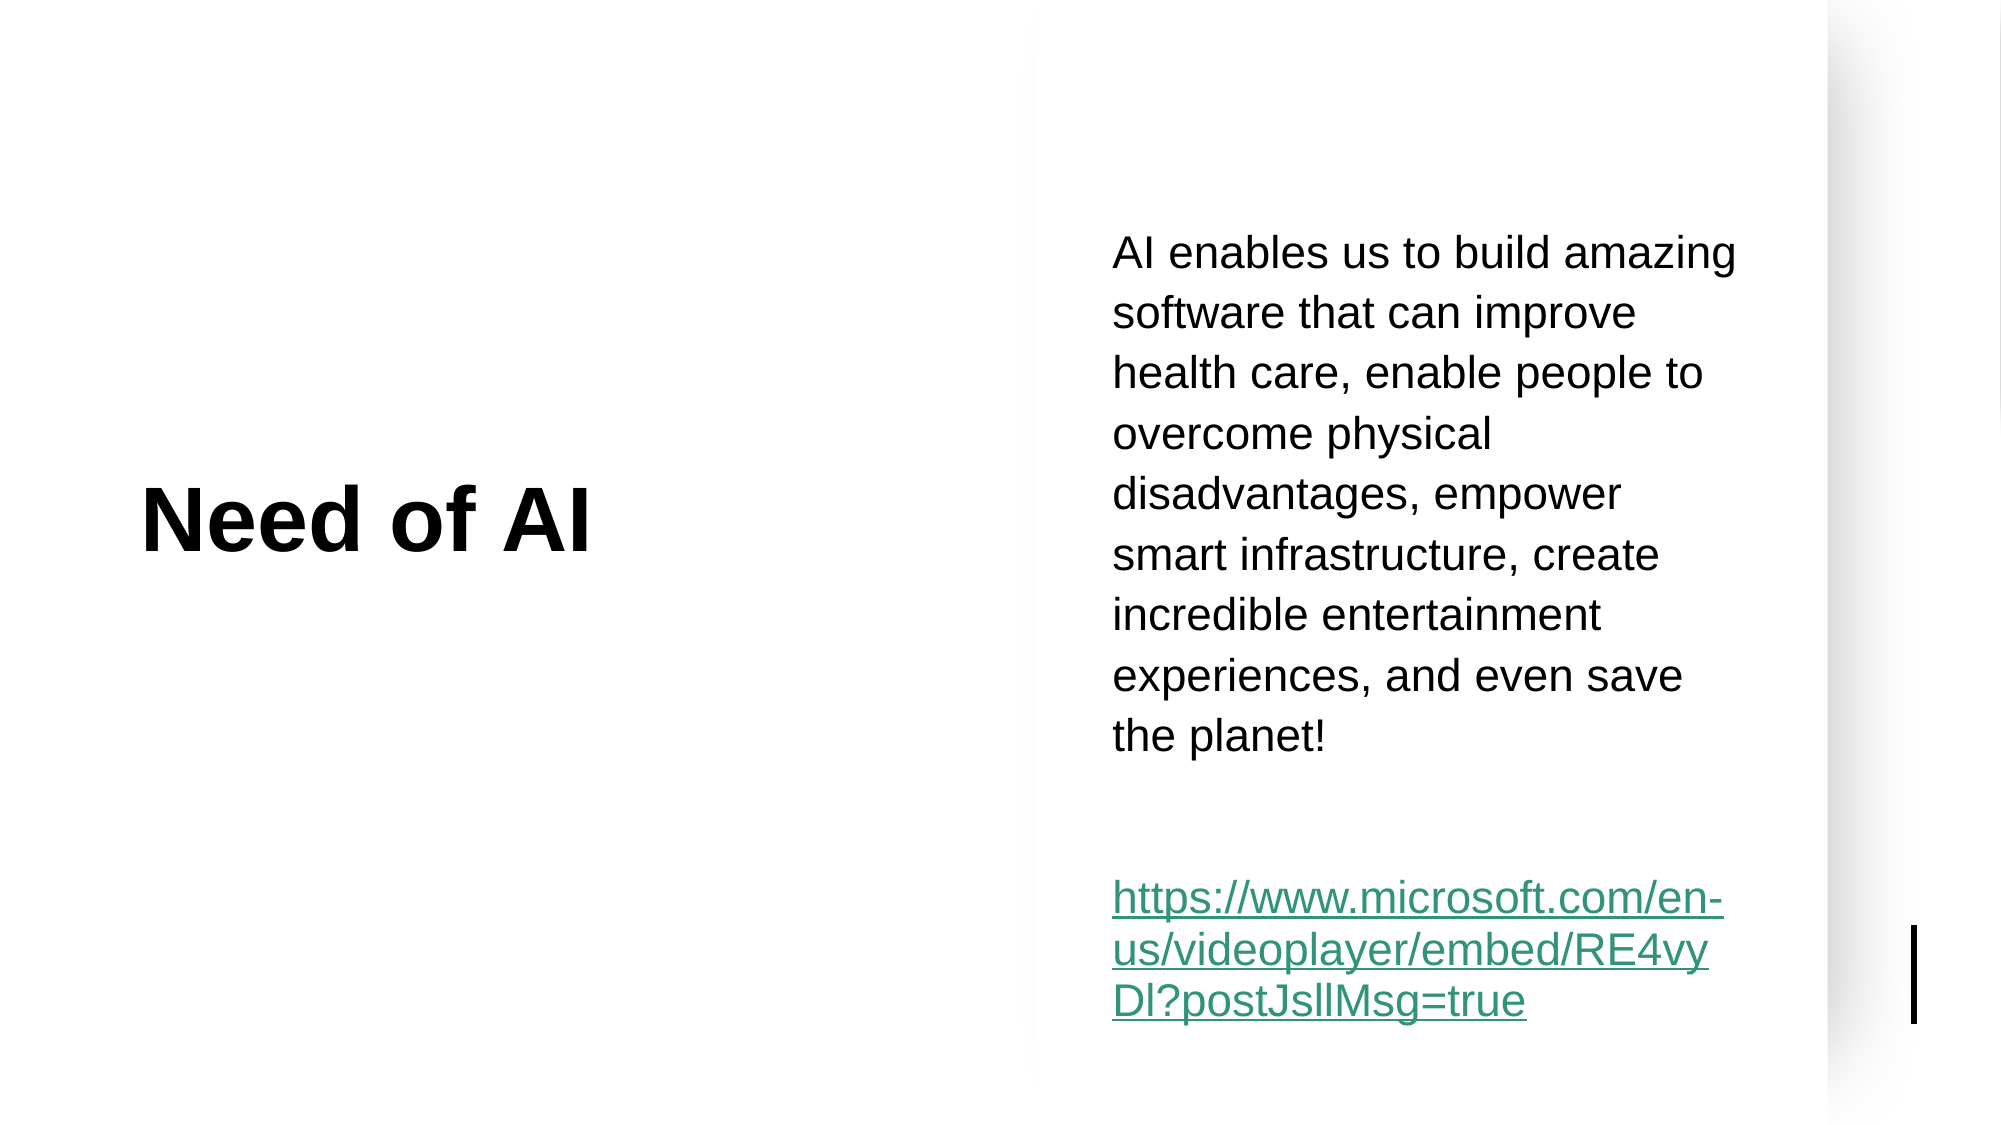

# Need of AI

AI enables us to build amazing software that can improve health care, enable people to overcome physical disadvantages, empower smart infrastructure, create incredible entertainment experiences, and even save the planet!

https://www.microsoft.com/en-us/videoplayer/embed/RE4vyDl?postJsllMsg=true